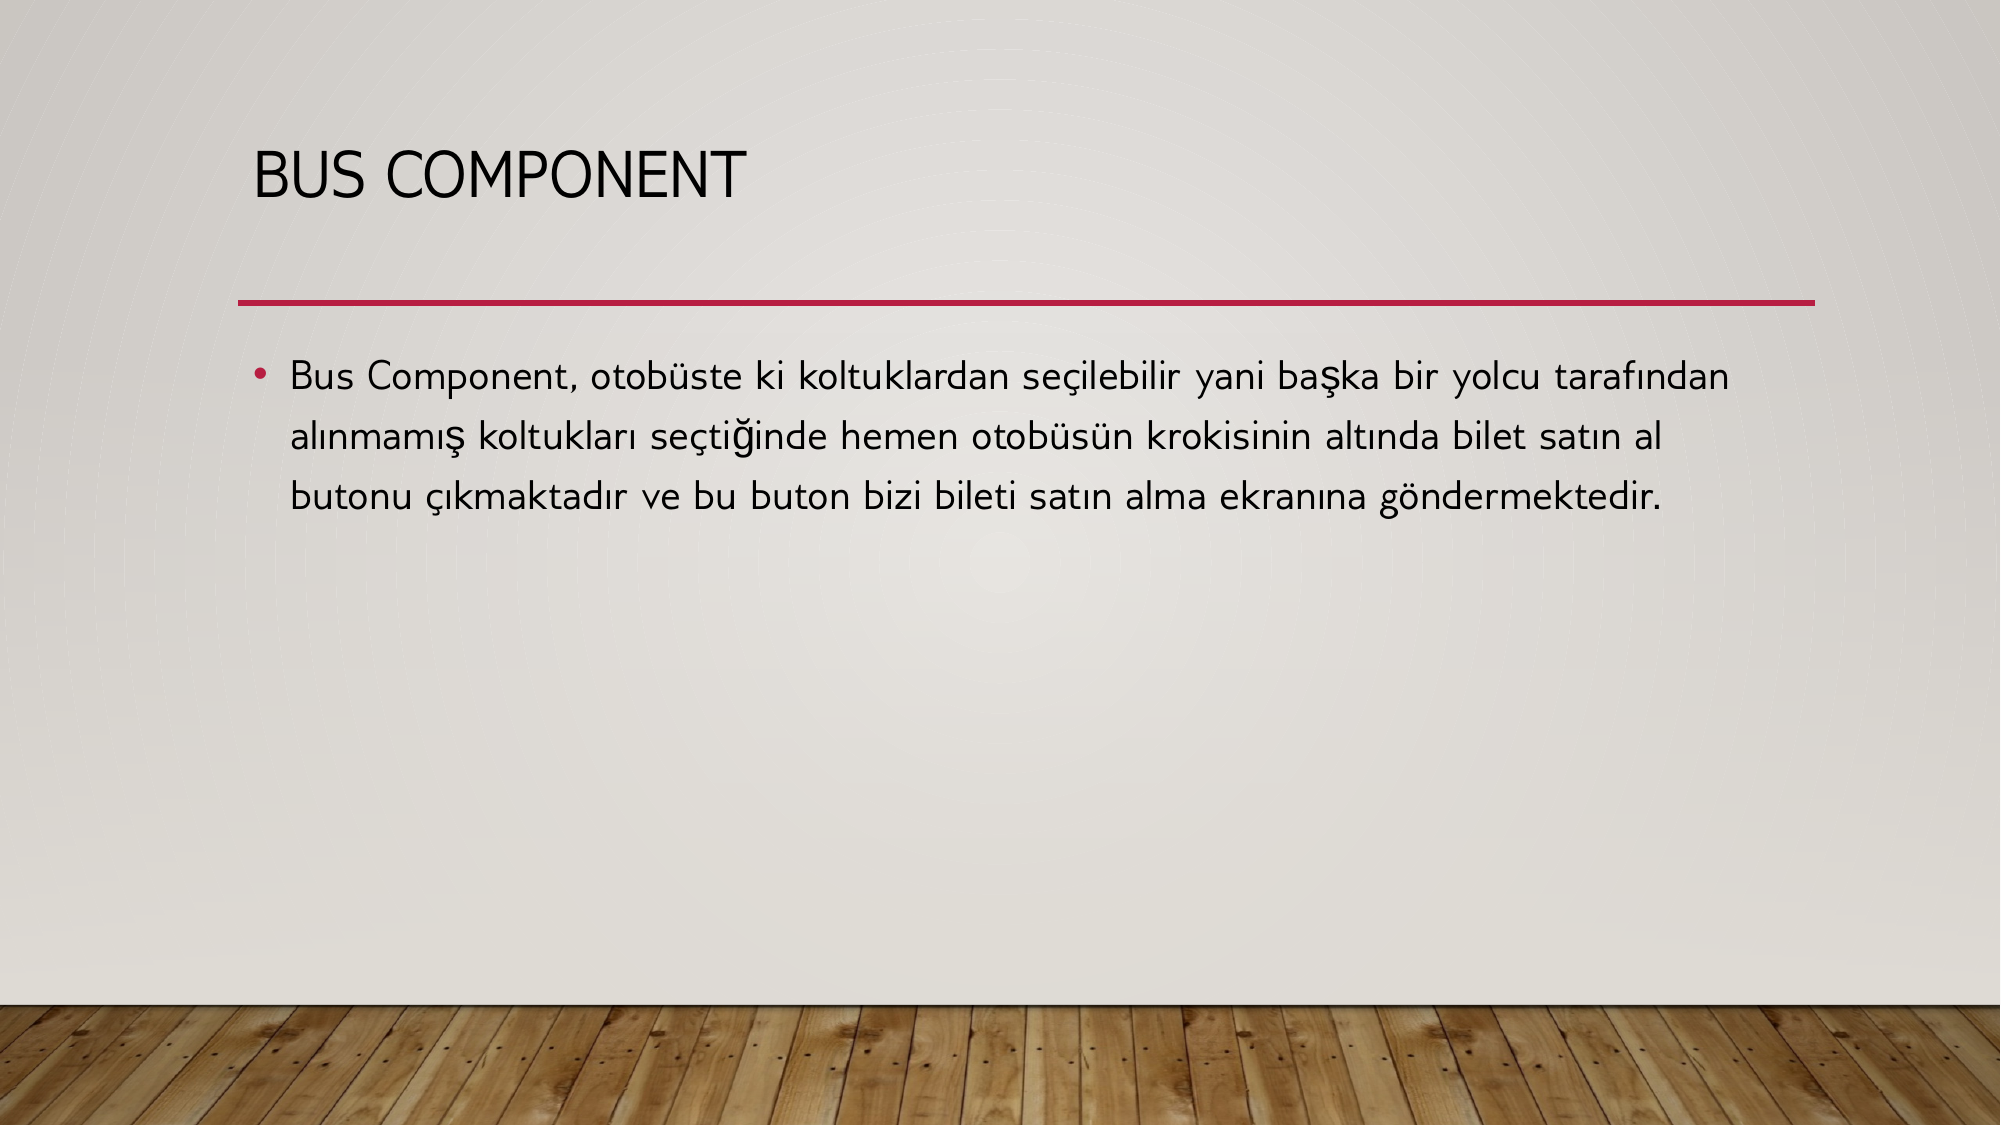

# Bus component
Bus Component, otobüste ki koltuklardan seçilebilir yani başka bir yolcu tarafından alınmamış koltukları seçtiğinde hemen otobüsün krokisinin altında bilet satın al butonu çıkmaktadır ve bu buton bizi bileti satın alma ekranına göndermektedir.